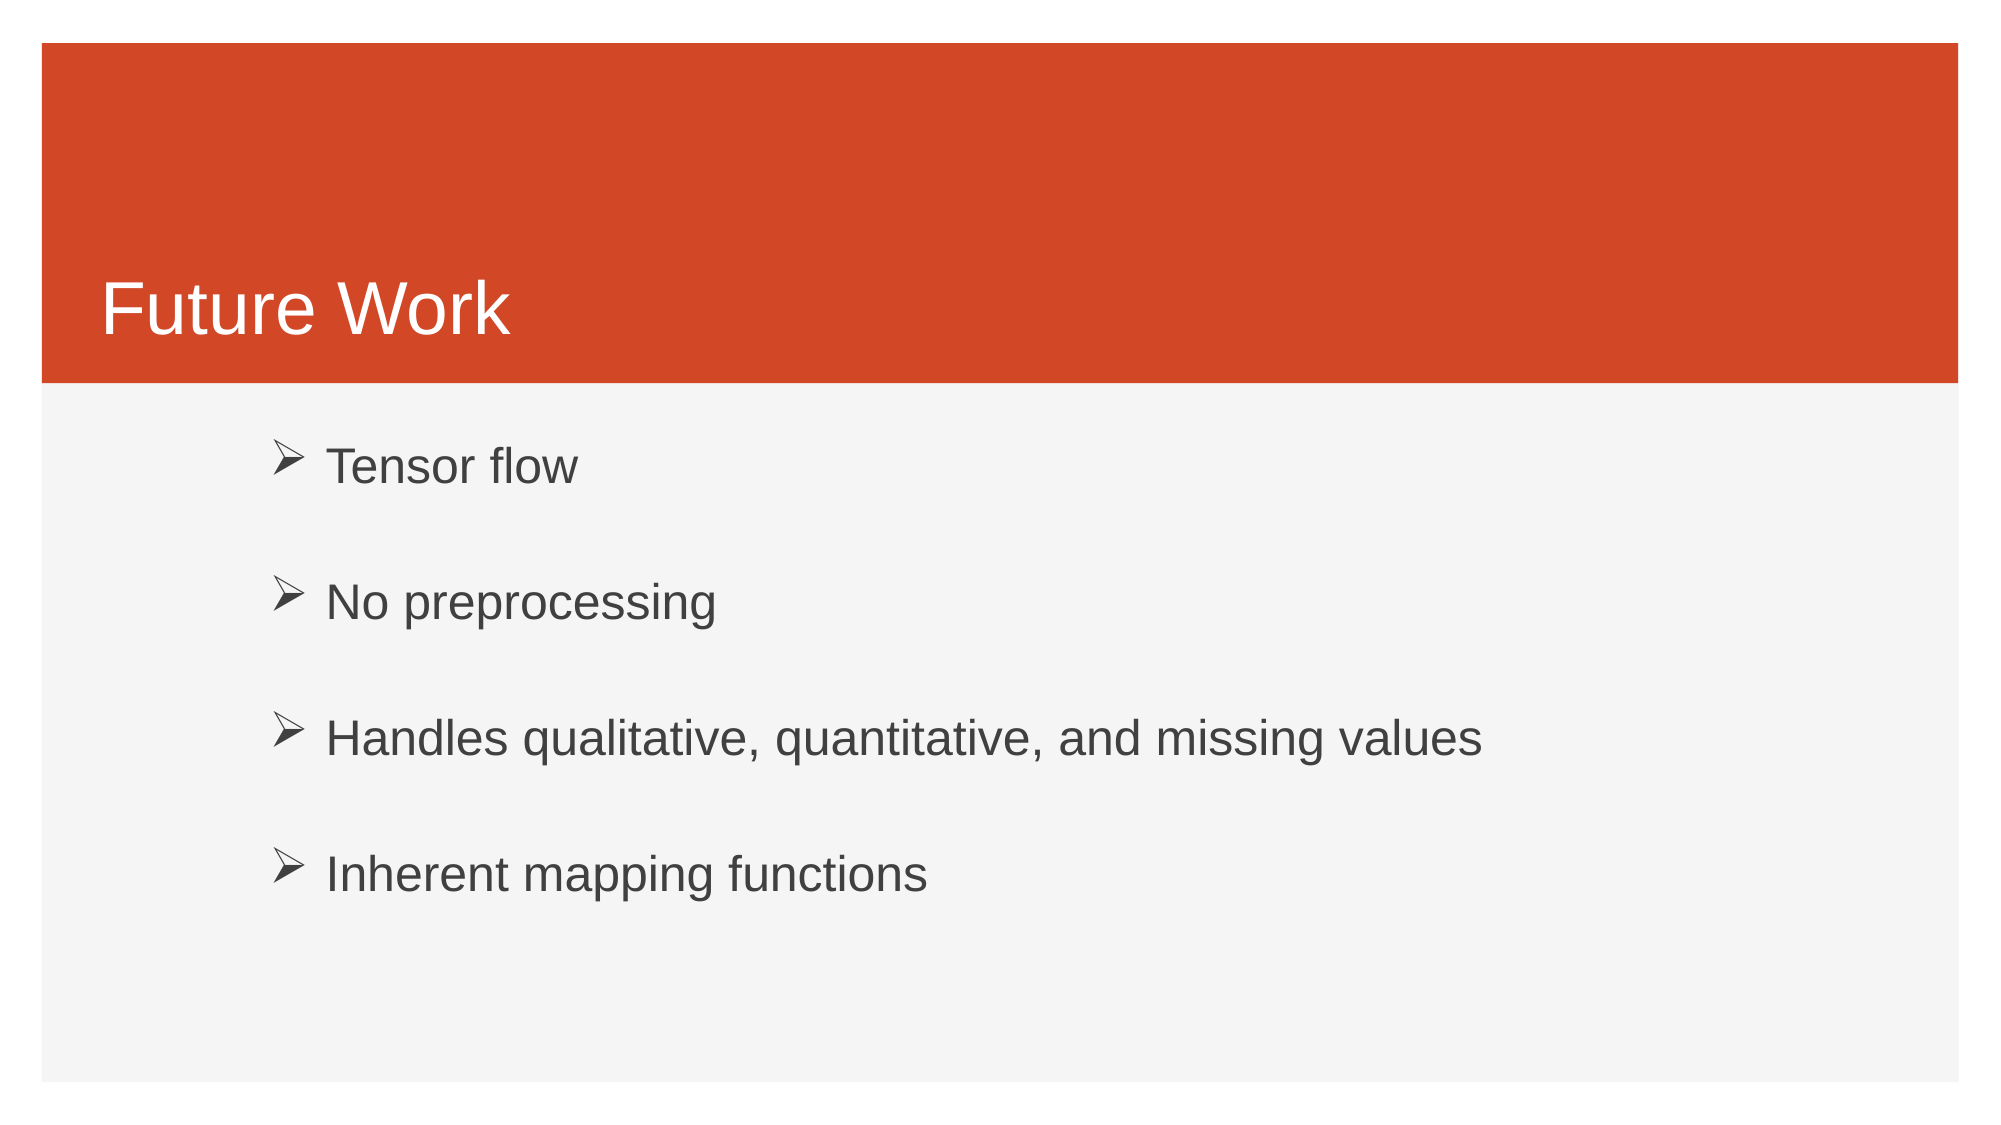

# Future Work
Tensor flow
No preprocessing
Handles qualitative, quantitative, and missing values
Inherent mapping functions